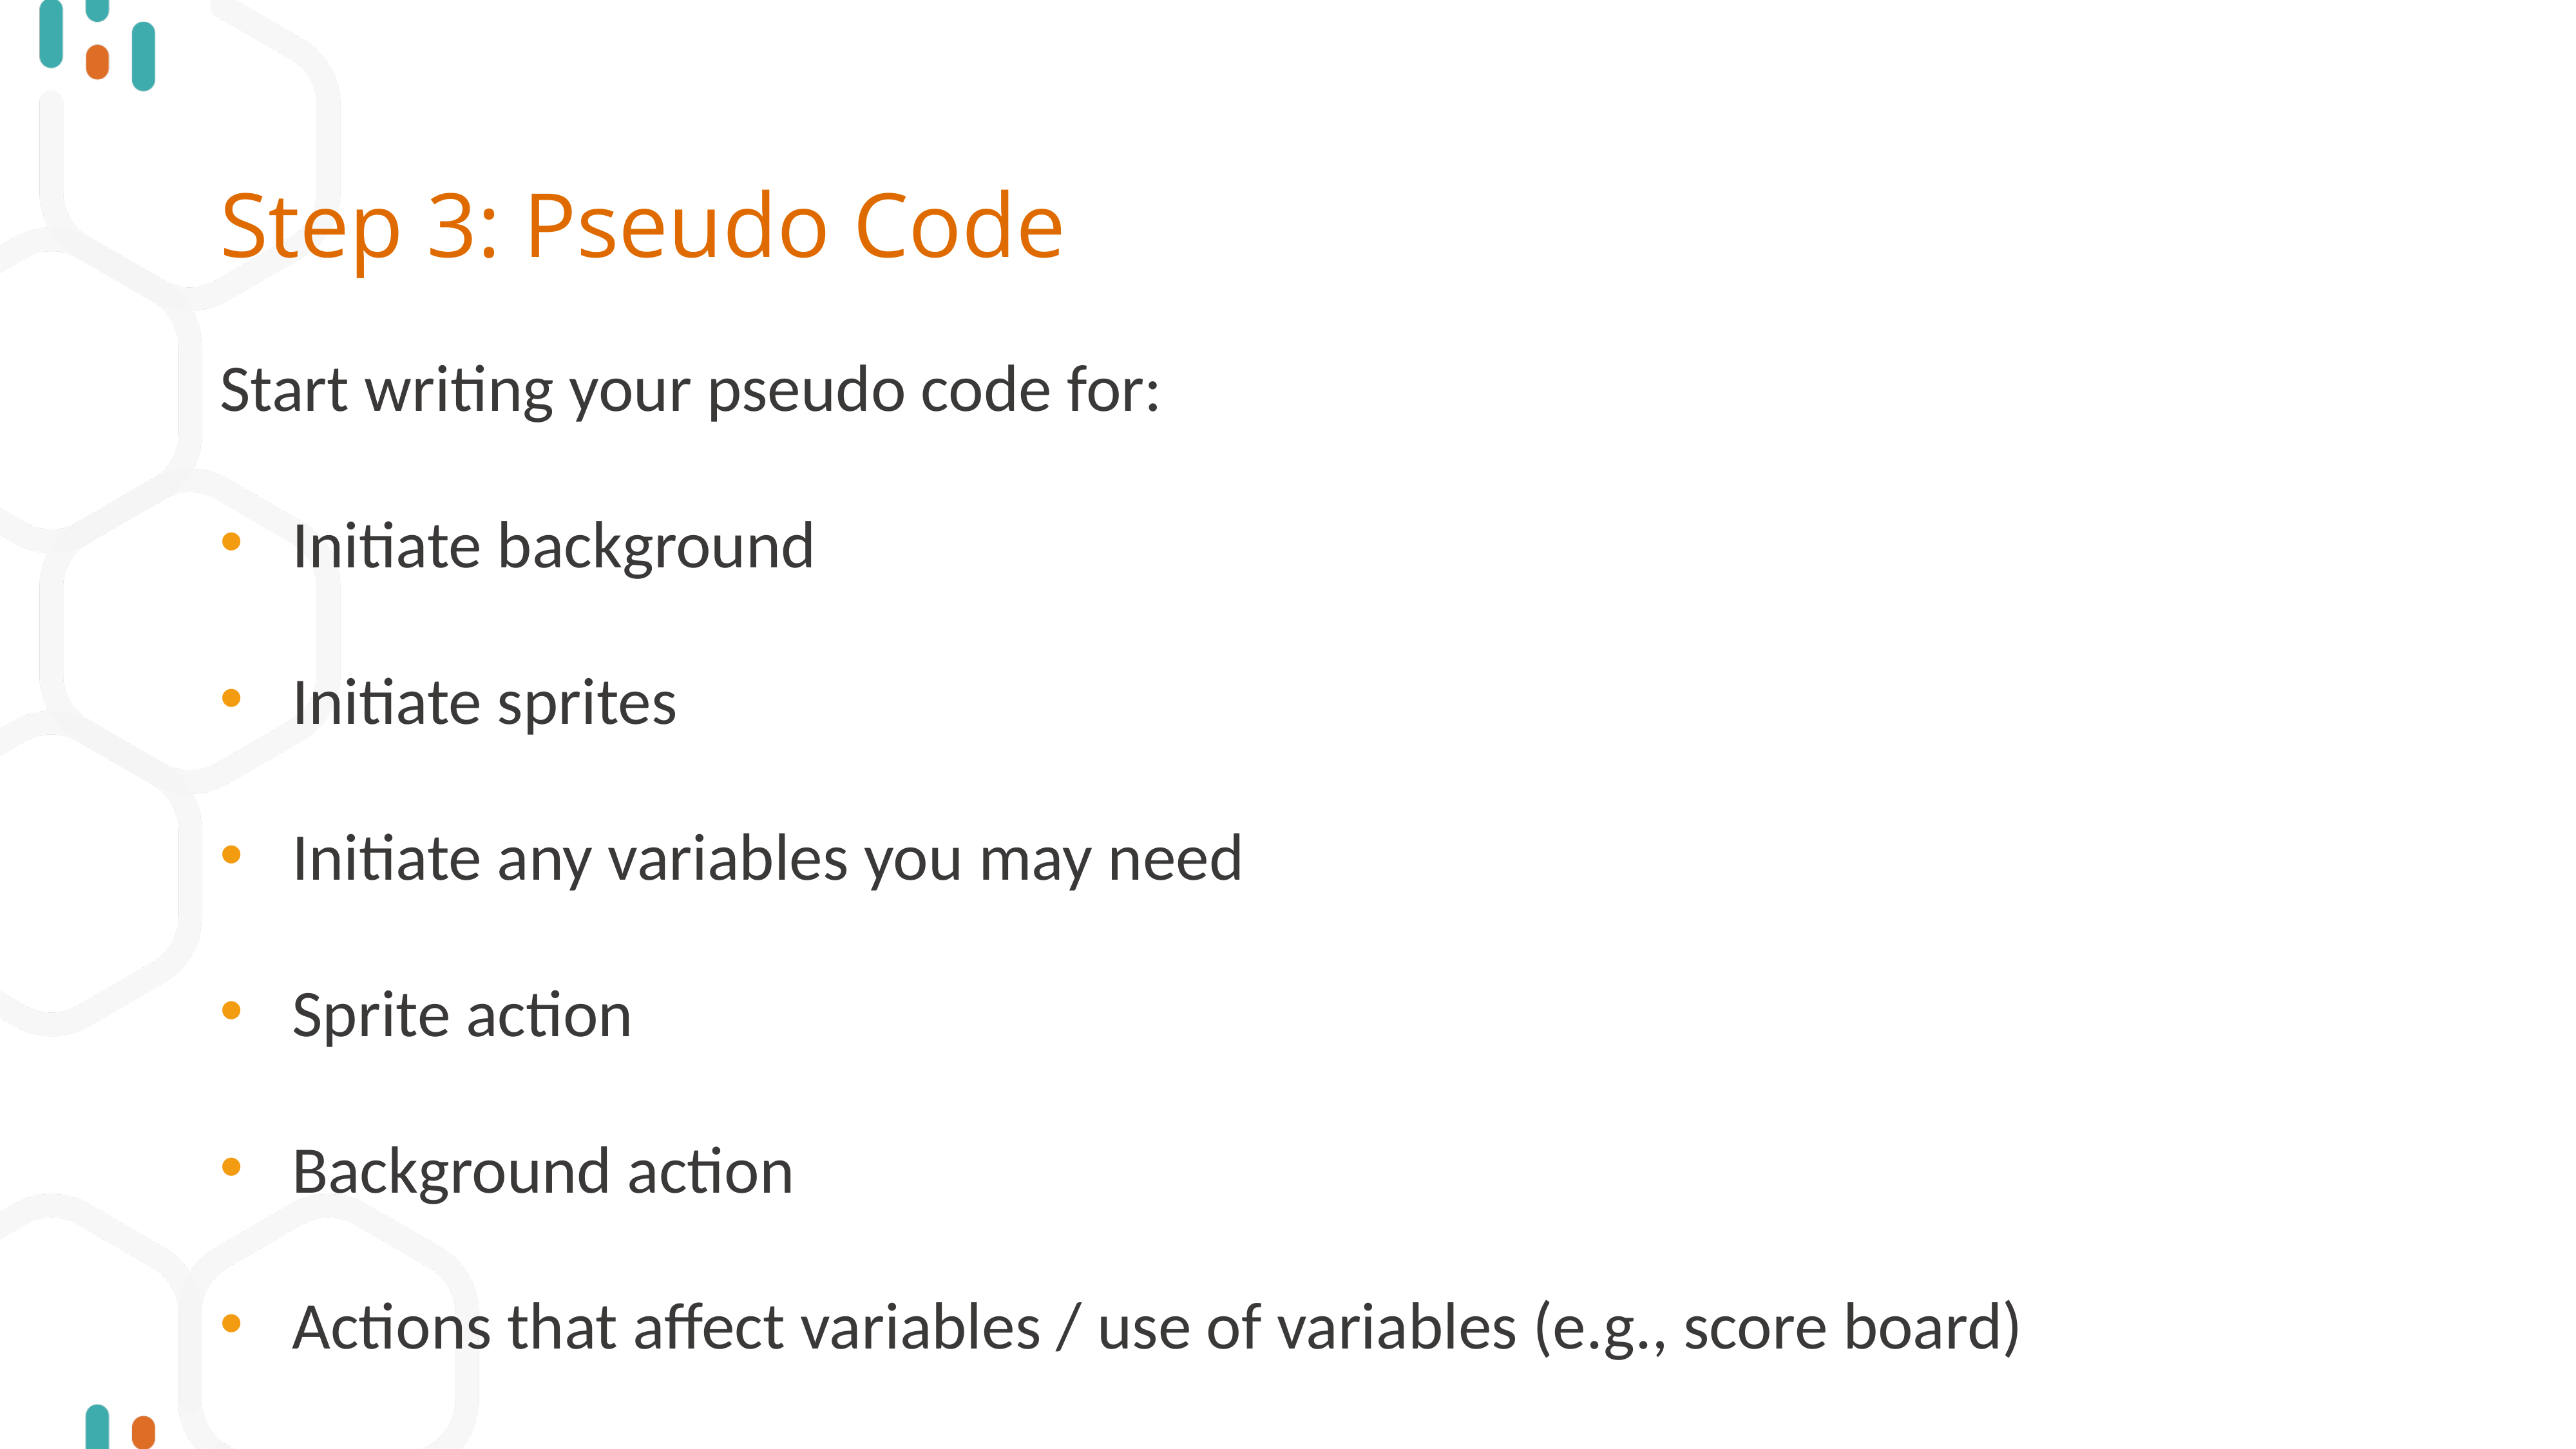

# Step 3: Pseudo Code
Start writing your pseudo code for:
Initiate background
Initiate sprites
Initiate any variables you may need
Sprite action
Background action
Actions that affect variables / use of variables (e.g., score board)
CHECK-IN!